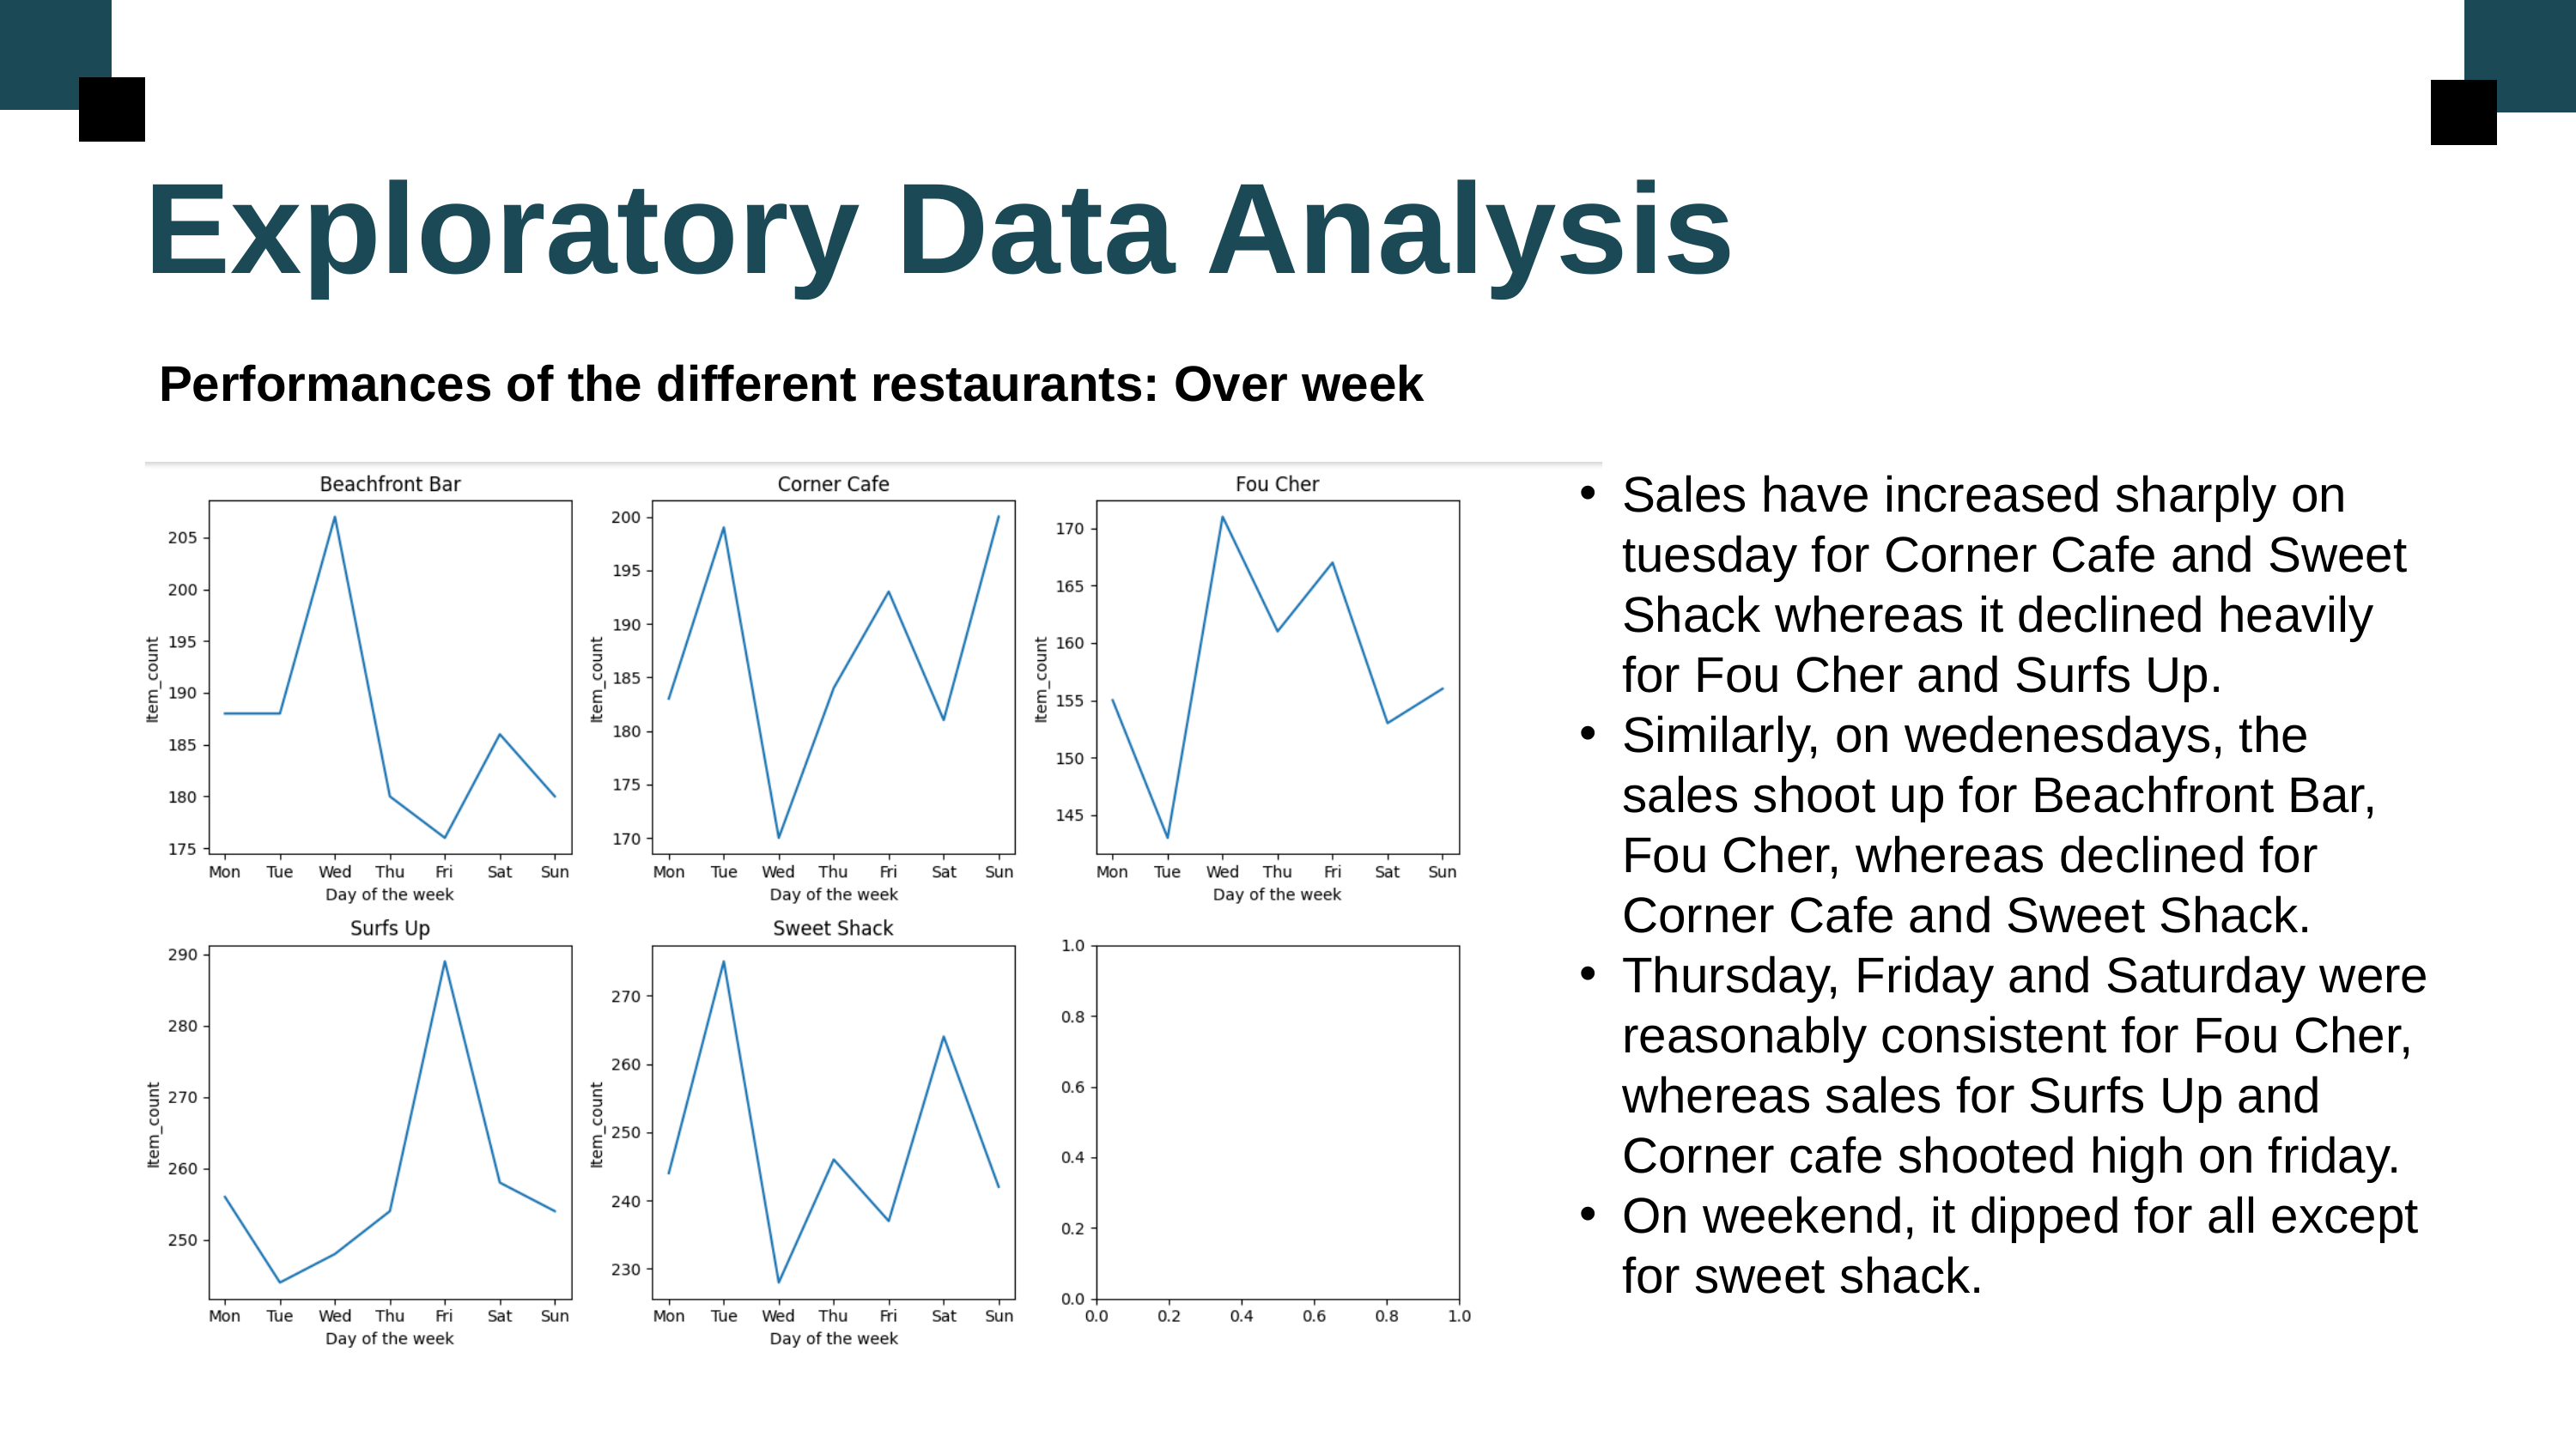

Exploratory Data Analysis
 Performances of the different restaurants: Over week

Sales have increased sharply on tuesday for Corner Cafe and Sweet Shack whereas it declined heavily for Fou Cher and Surfs Up.
Similarly, on wedenesdays, the sales shoot up for Beachfront Bar, Fou Cher, whereas declined for Corner Cafe and Sweet Shack.
Thursday, Friday and Saturday were reasonably consistent for Fou Cher, whereas sales for Surfs Up and Corner cafe shooted high on friday.
On weekend, it dipped for all except for sweet shack.